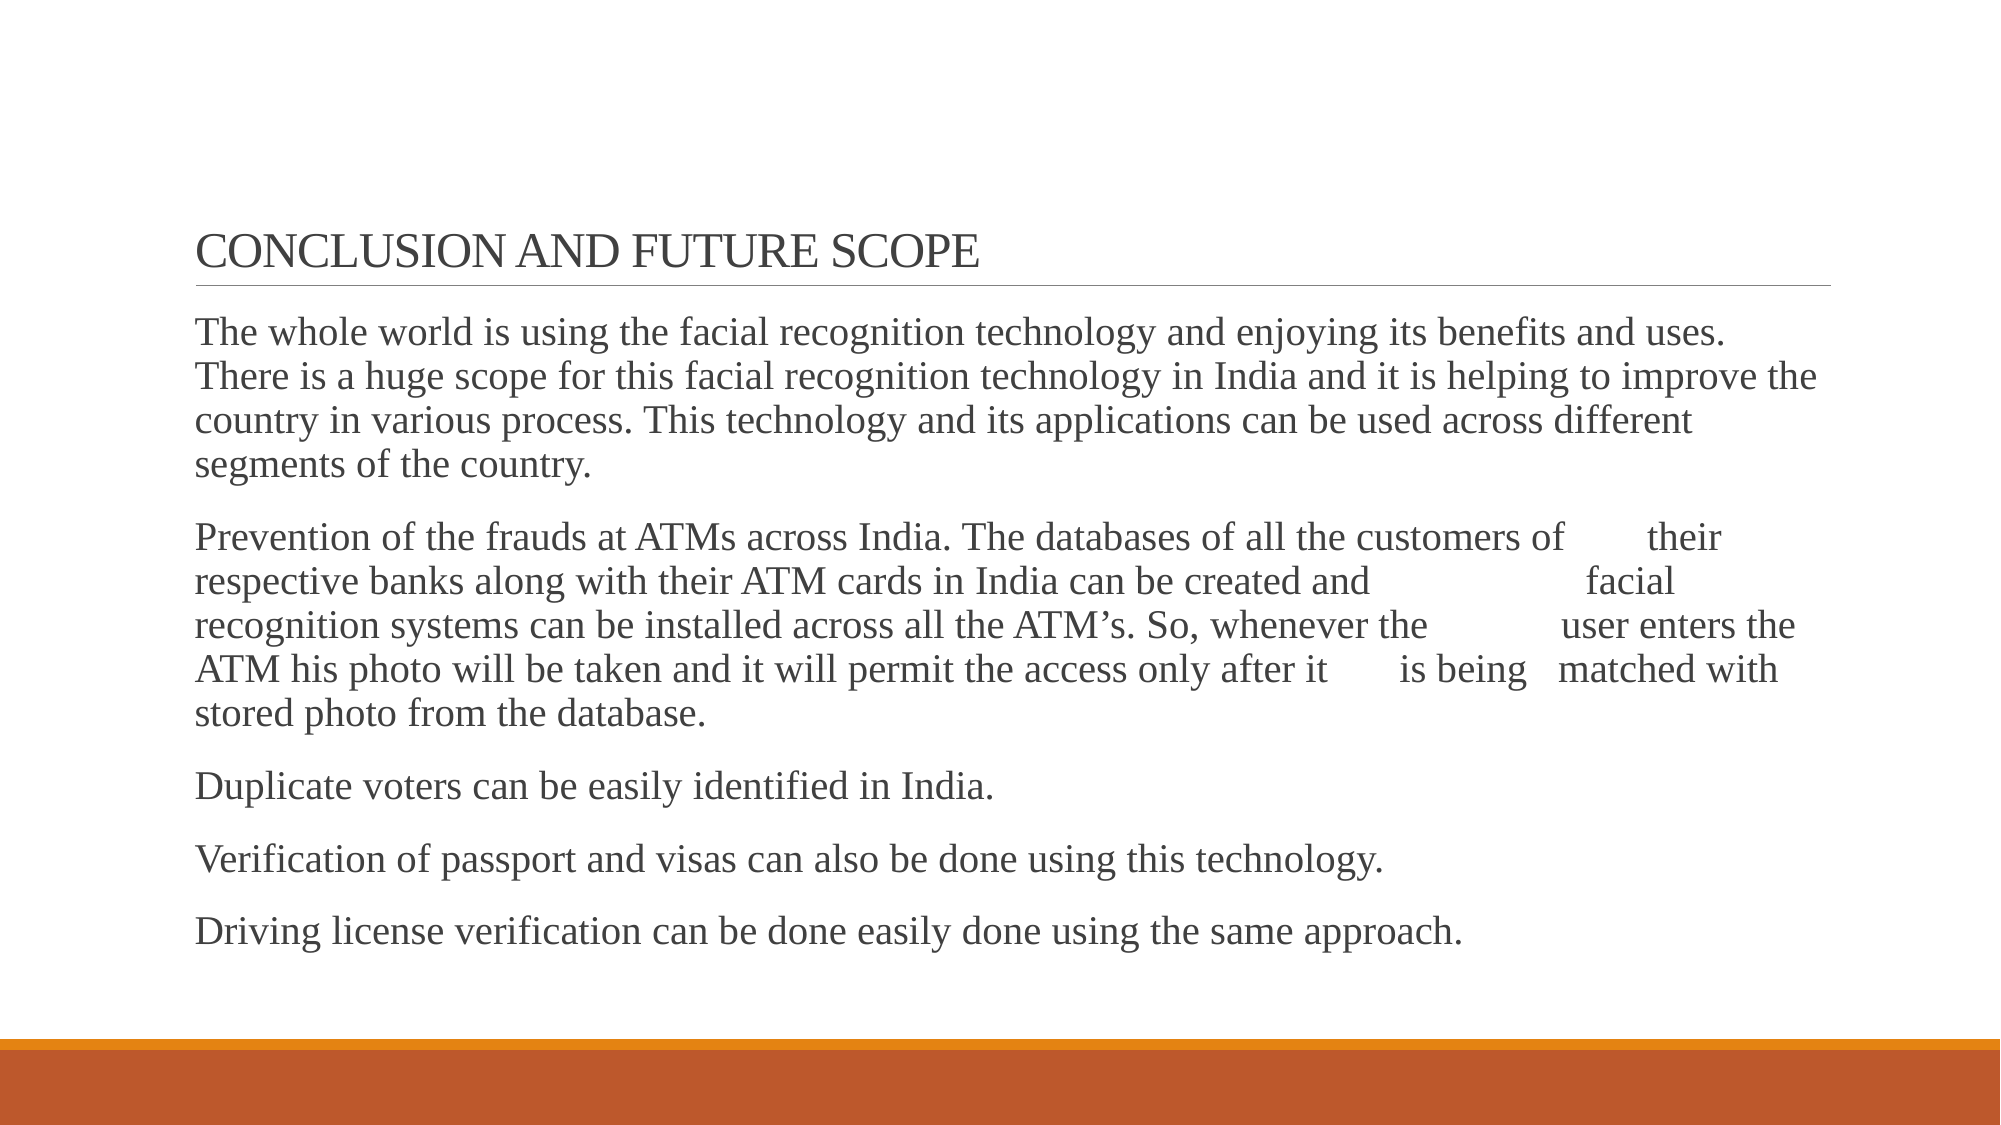

# CONCLUSION AND FUTURE SCOPE
The whole world is using the facial recognition technology and enjoying its benefits and uses. There is a huge scope for this facial recognition technology in India and it is helping to improve the country in various process. This technology and its applications can be used across different segments of the country.
Prevention of the frauds at ATMs across India. The databases of all the customers of        their respective banks along with their ATM cards in India can be created and                     facial recognition systems can be installed across all the ATM’s. So, whenever the             user enters the ATM his photo will be taken and it will permit the access only after it       is being   matched with stored photo from the database.
Duplicate voters can be easily identified in India.
Verification of passport and visas can also be done using this technology.
Driving license verification can be done easily done using the same approach.